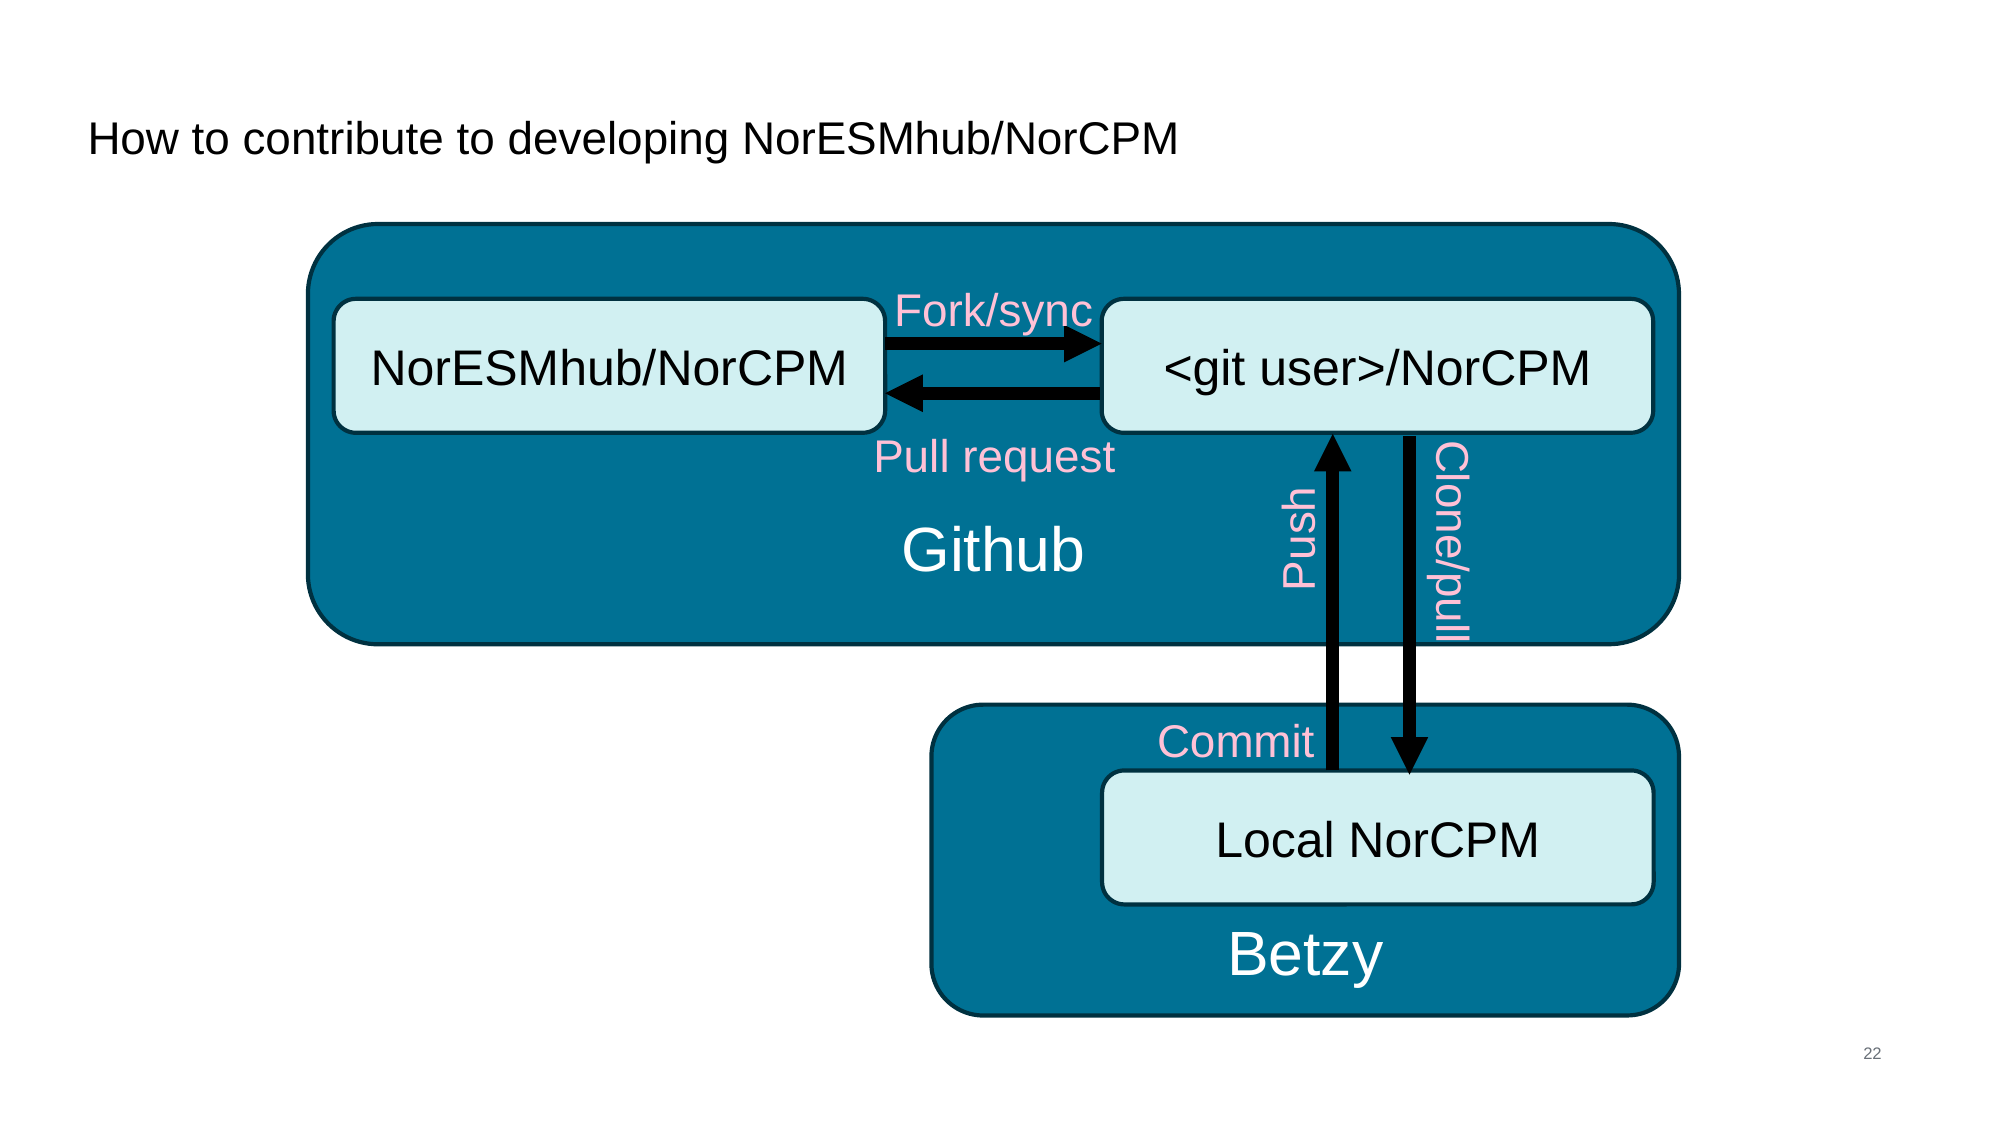

# How to contribute to developing NorESMhub/NorCPM

Github
Fork/sync
NorESMhub/NorCPM
<git user>/NorCPM
Pull request
Push
Clone/pull
Commit

Betzy
Local NorCPM
22